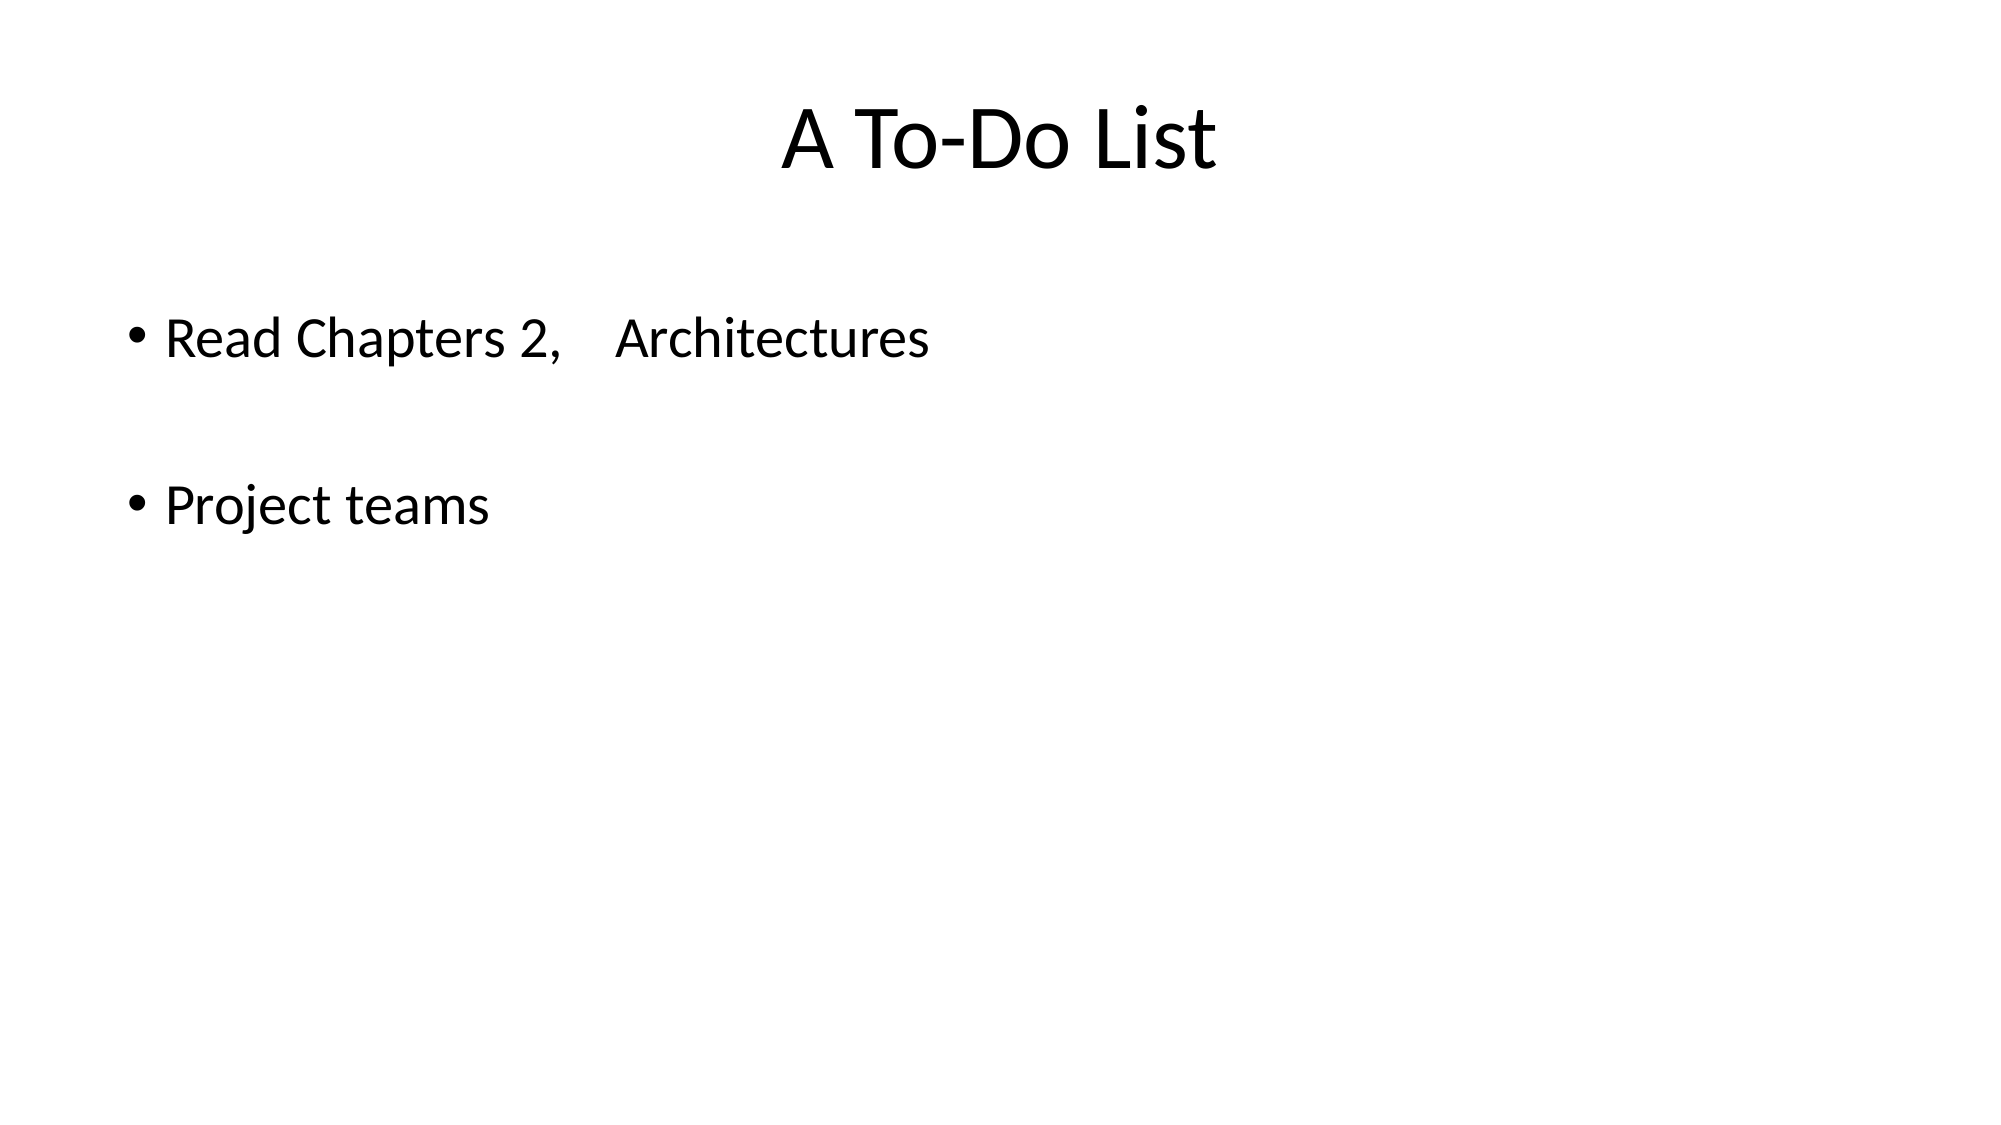

# A To-Do List
Read Chapters 2, 	Architectures

Project teams